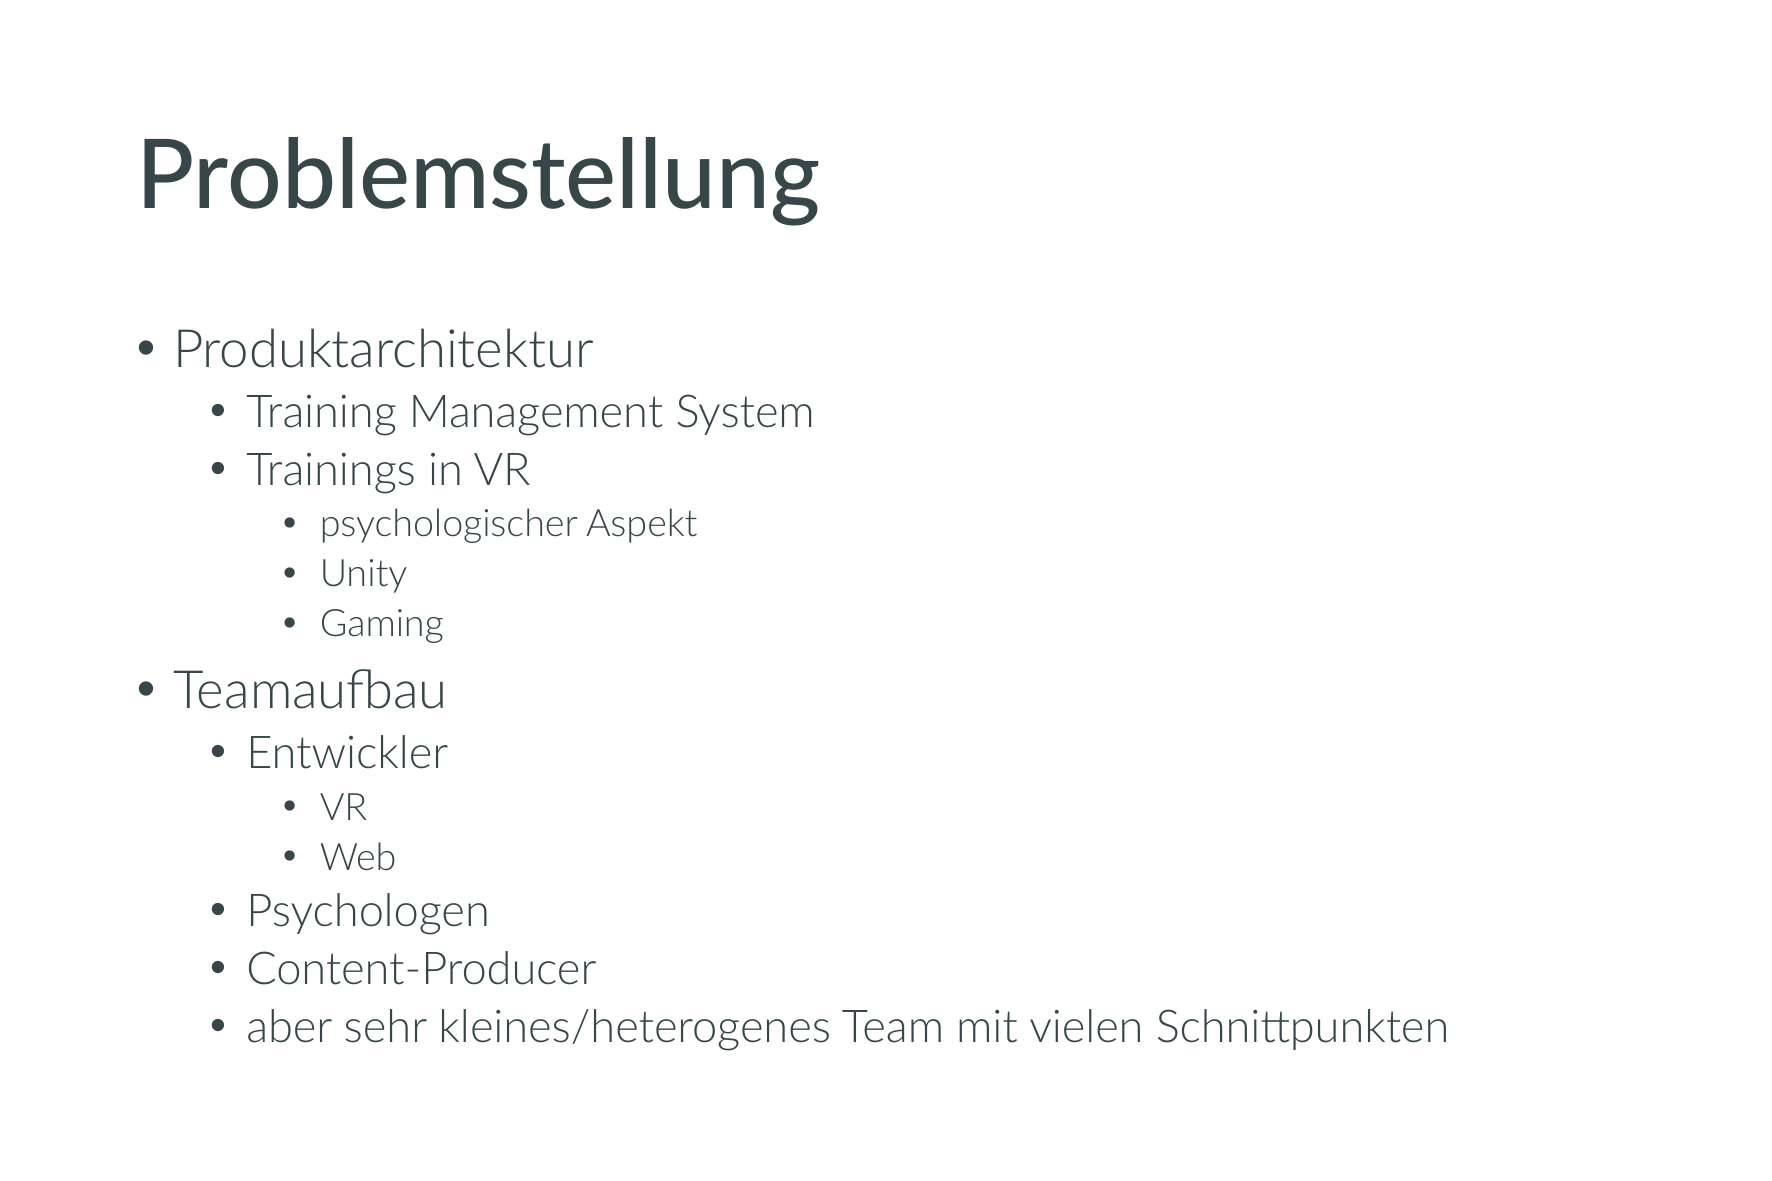

# Problemstellung
Produktarchitektur
Training Management System
Trainings in VR
psychologischer Aspekt
Unity
Gaming
Teamaufbau
Entwickler
VR
Web
Psychologen
Content-Producer
aber sehr kleines/heterogenes Team mit vielen Schnittpunkten